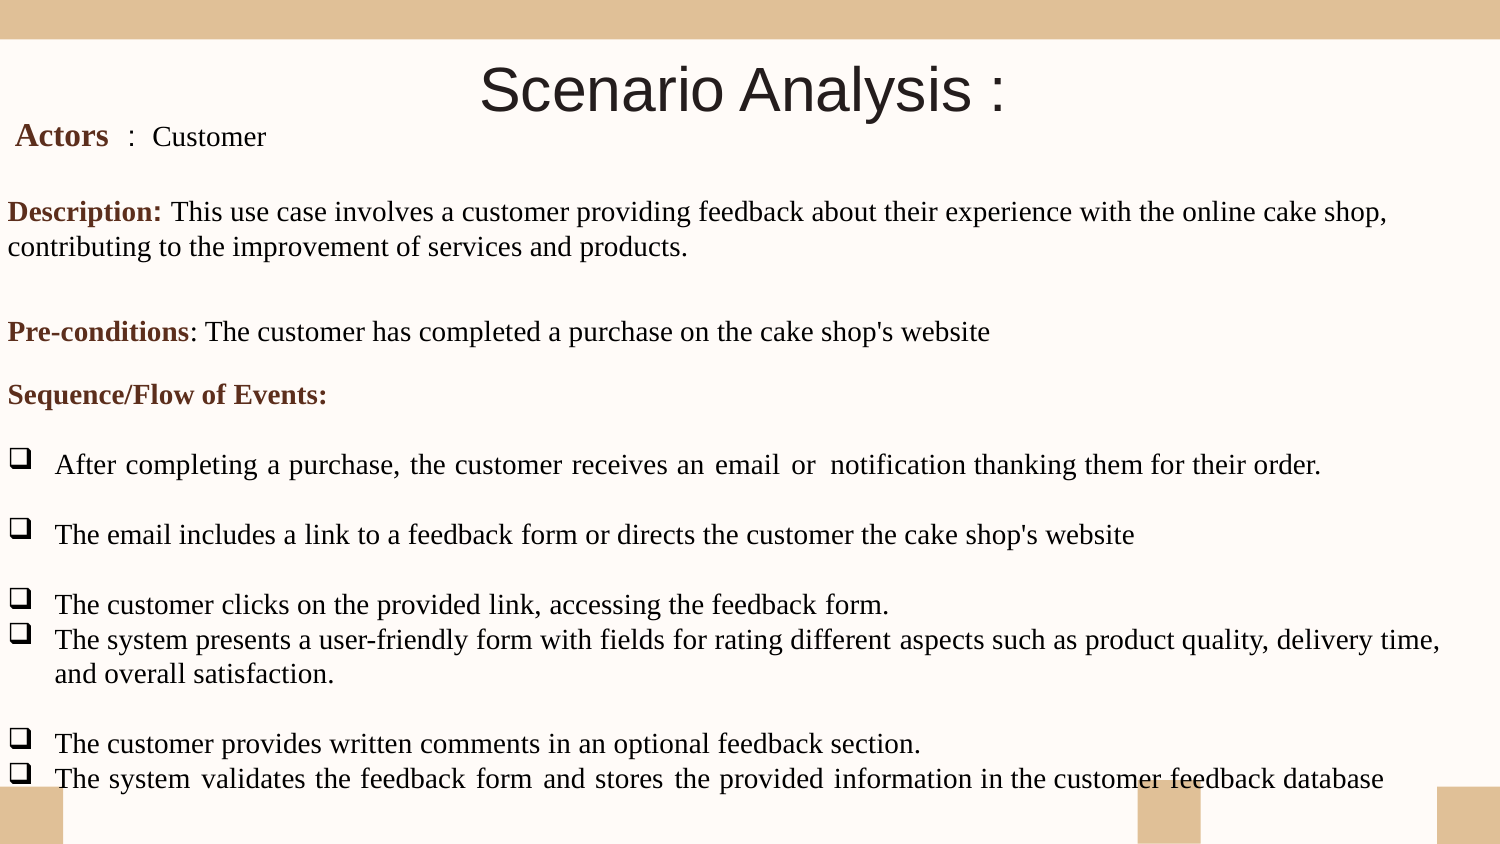

Scenario Analysis :
Actors  :  Customer
Description: This use case involves a customer providing feedback about their experience with the online cake shop, contributing to the improvement of services and products.
Pre-conditions: The customer has completed a purchase on the cake shop's website
Sequence/Flow of Events:

After completing a purchase, the customer receives an email or  notification thanking them for their order.

The email includes a link to a feedback form or directs the customer the cake shop's website

The customer clicks on the provided link, accessing the feedback form.
The system presents a user-friendly form with fields for rating different  aspects such as product quality, delivery time, and overall satisfaction.

The customer provides written comments in an optional feedback section.
The system validates the feedback form and stores the provided   information in the customer feedback database